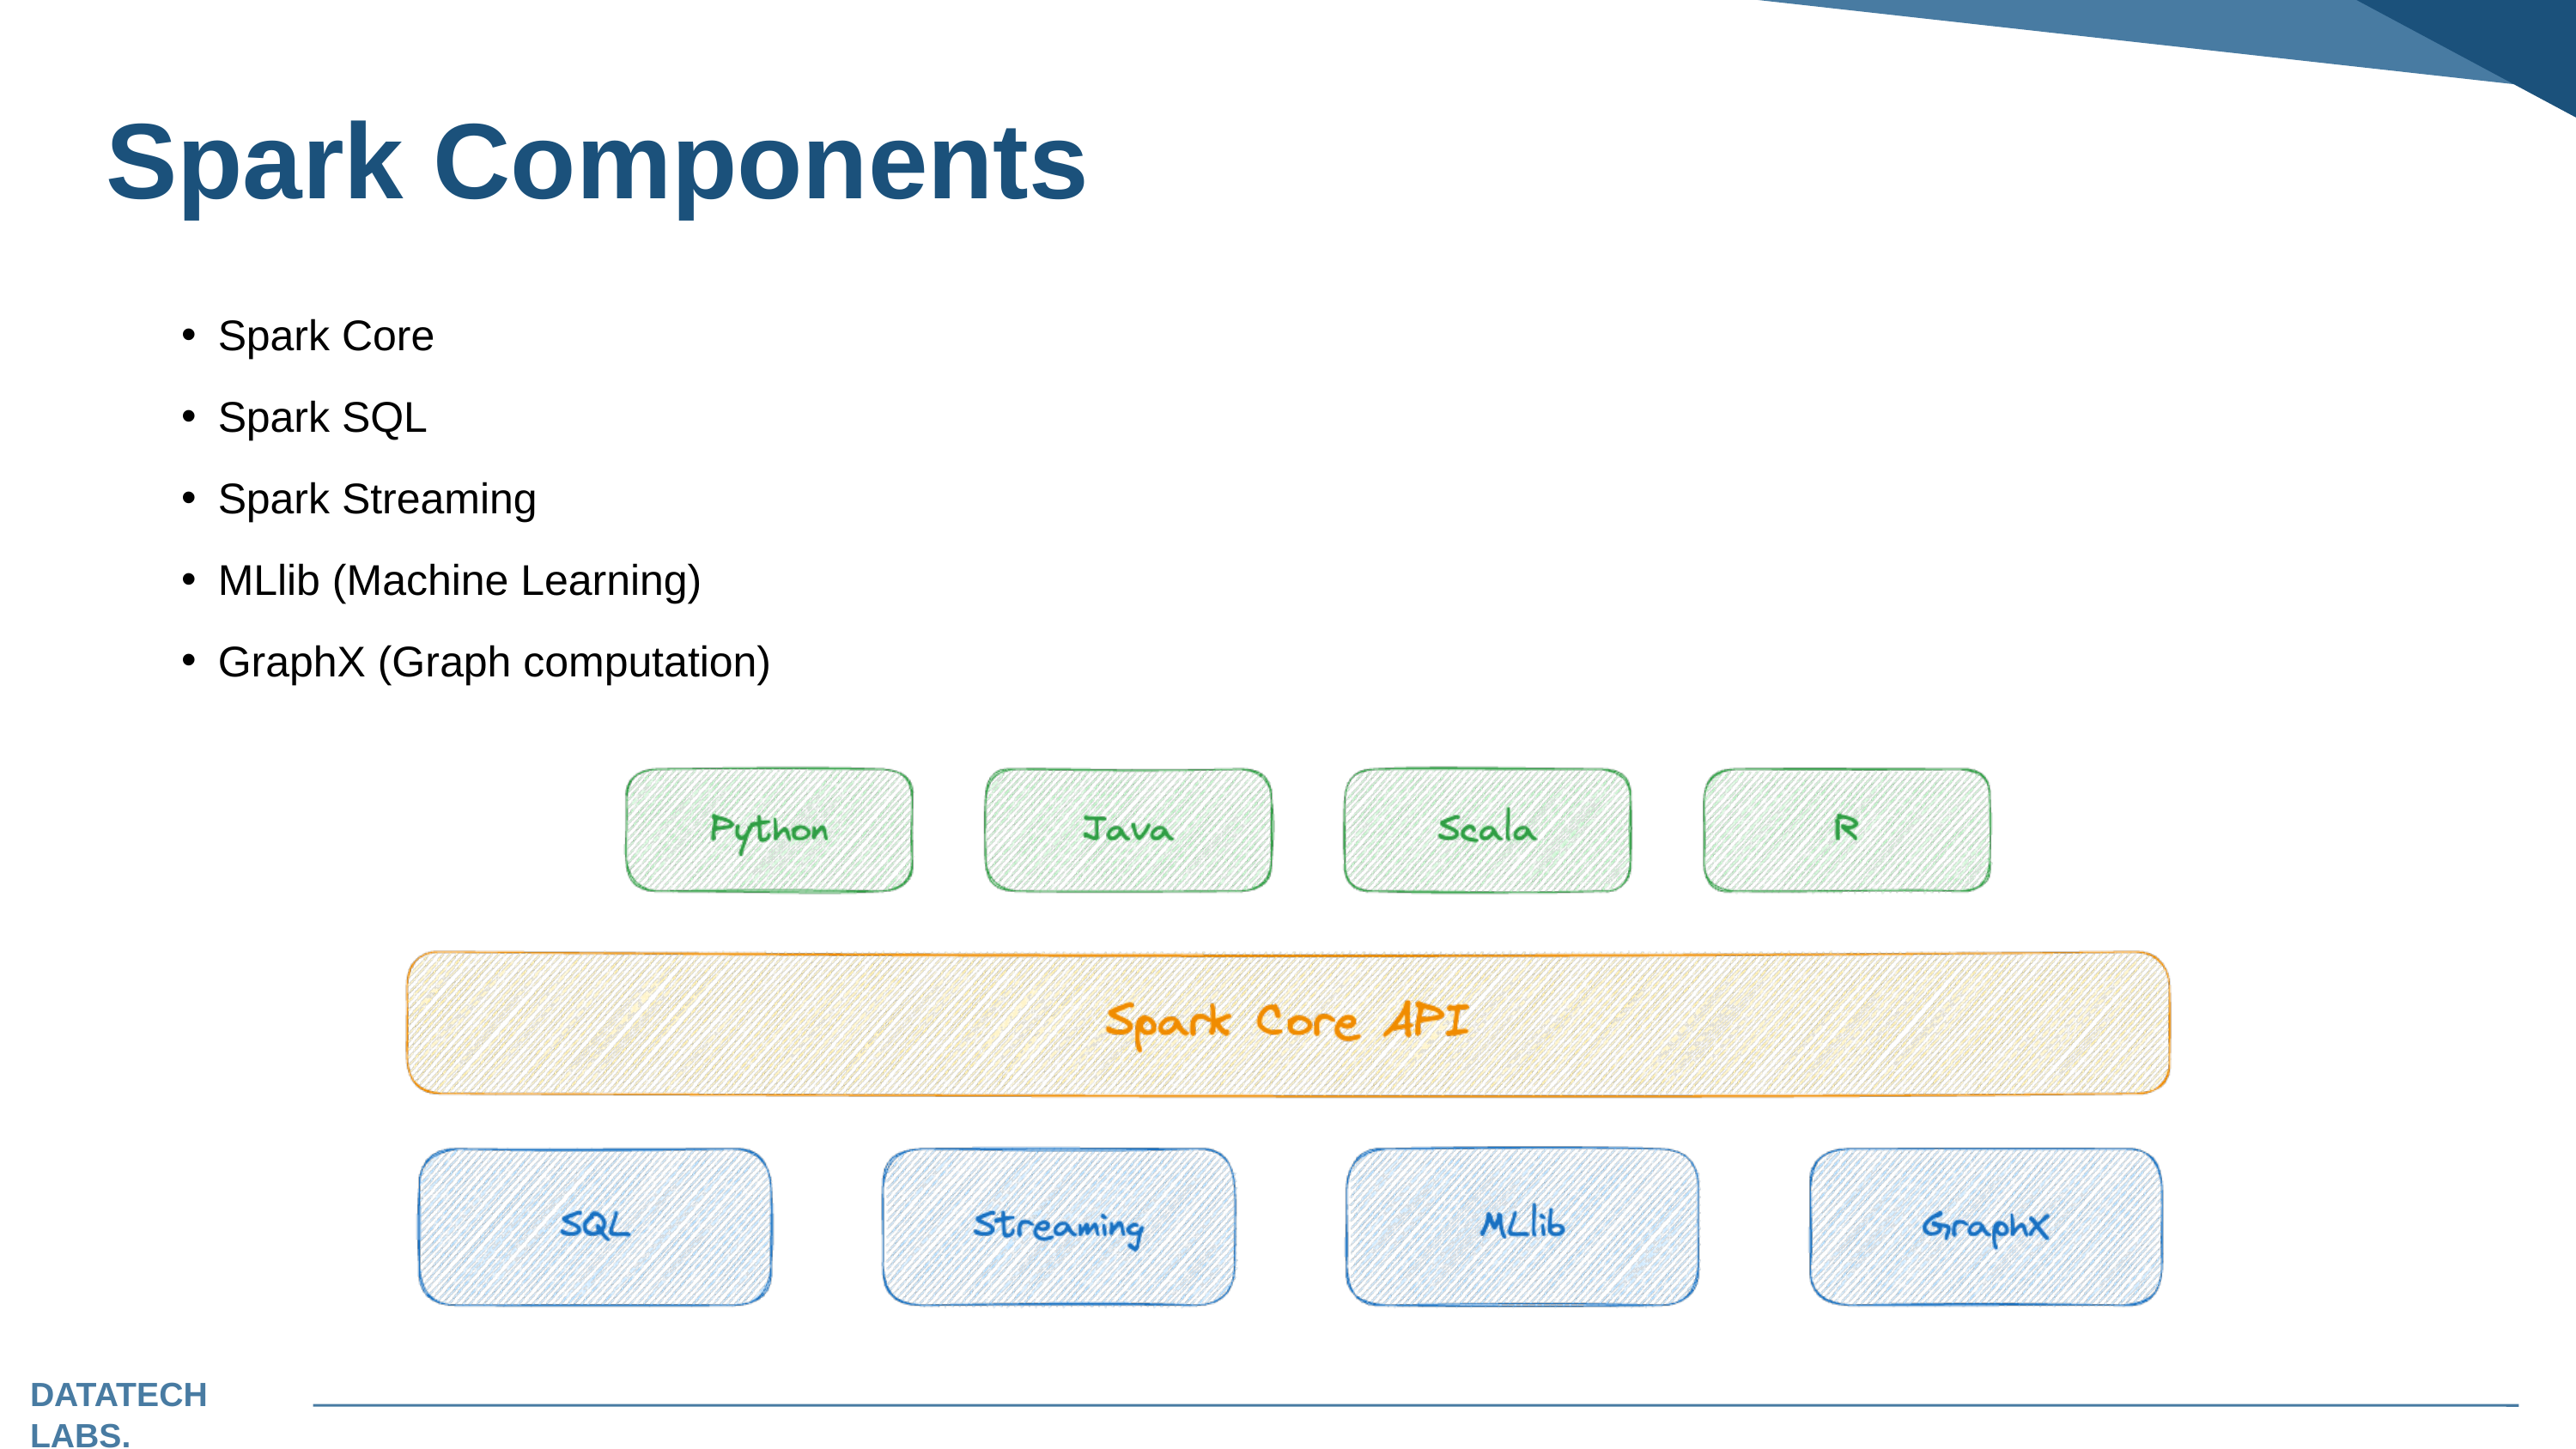

Spark Components
Spark Core
Spark SQL
Spark Streaming
MLlib (Machine Learning)
GraphX (Graph computation)

DATATECH LABS.